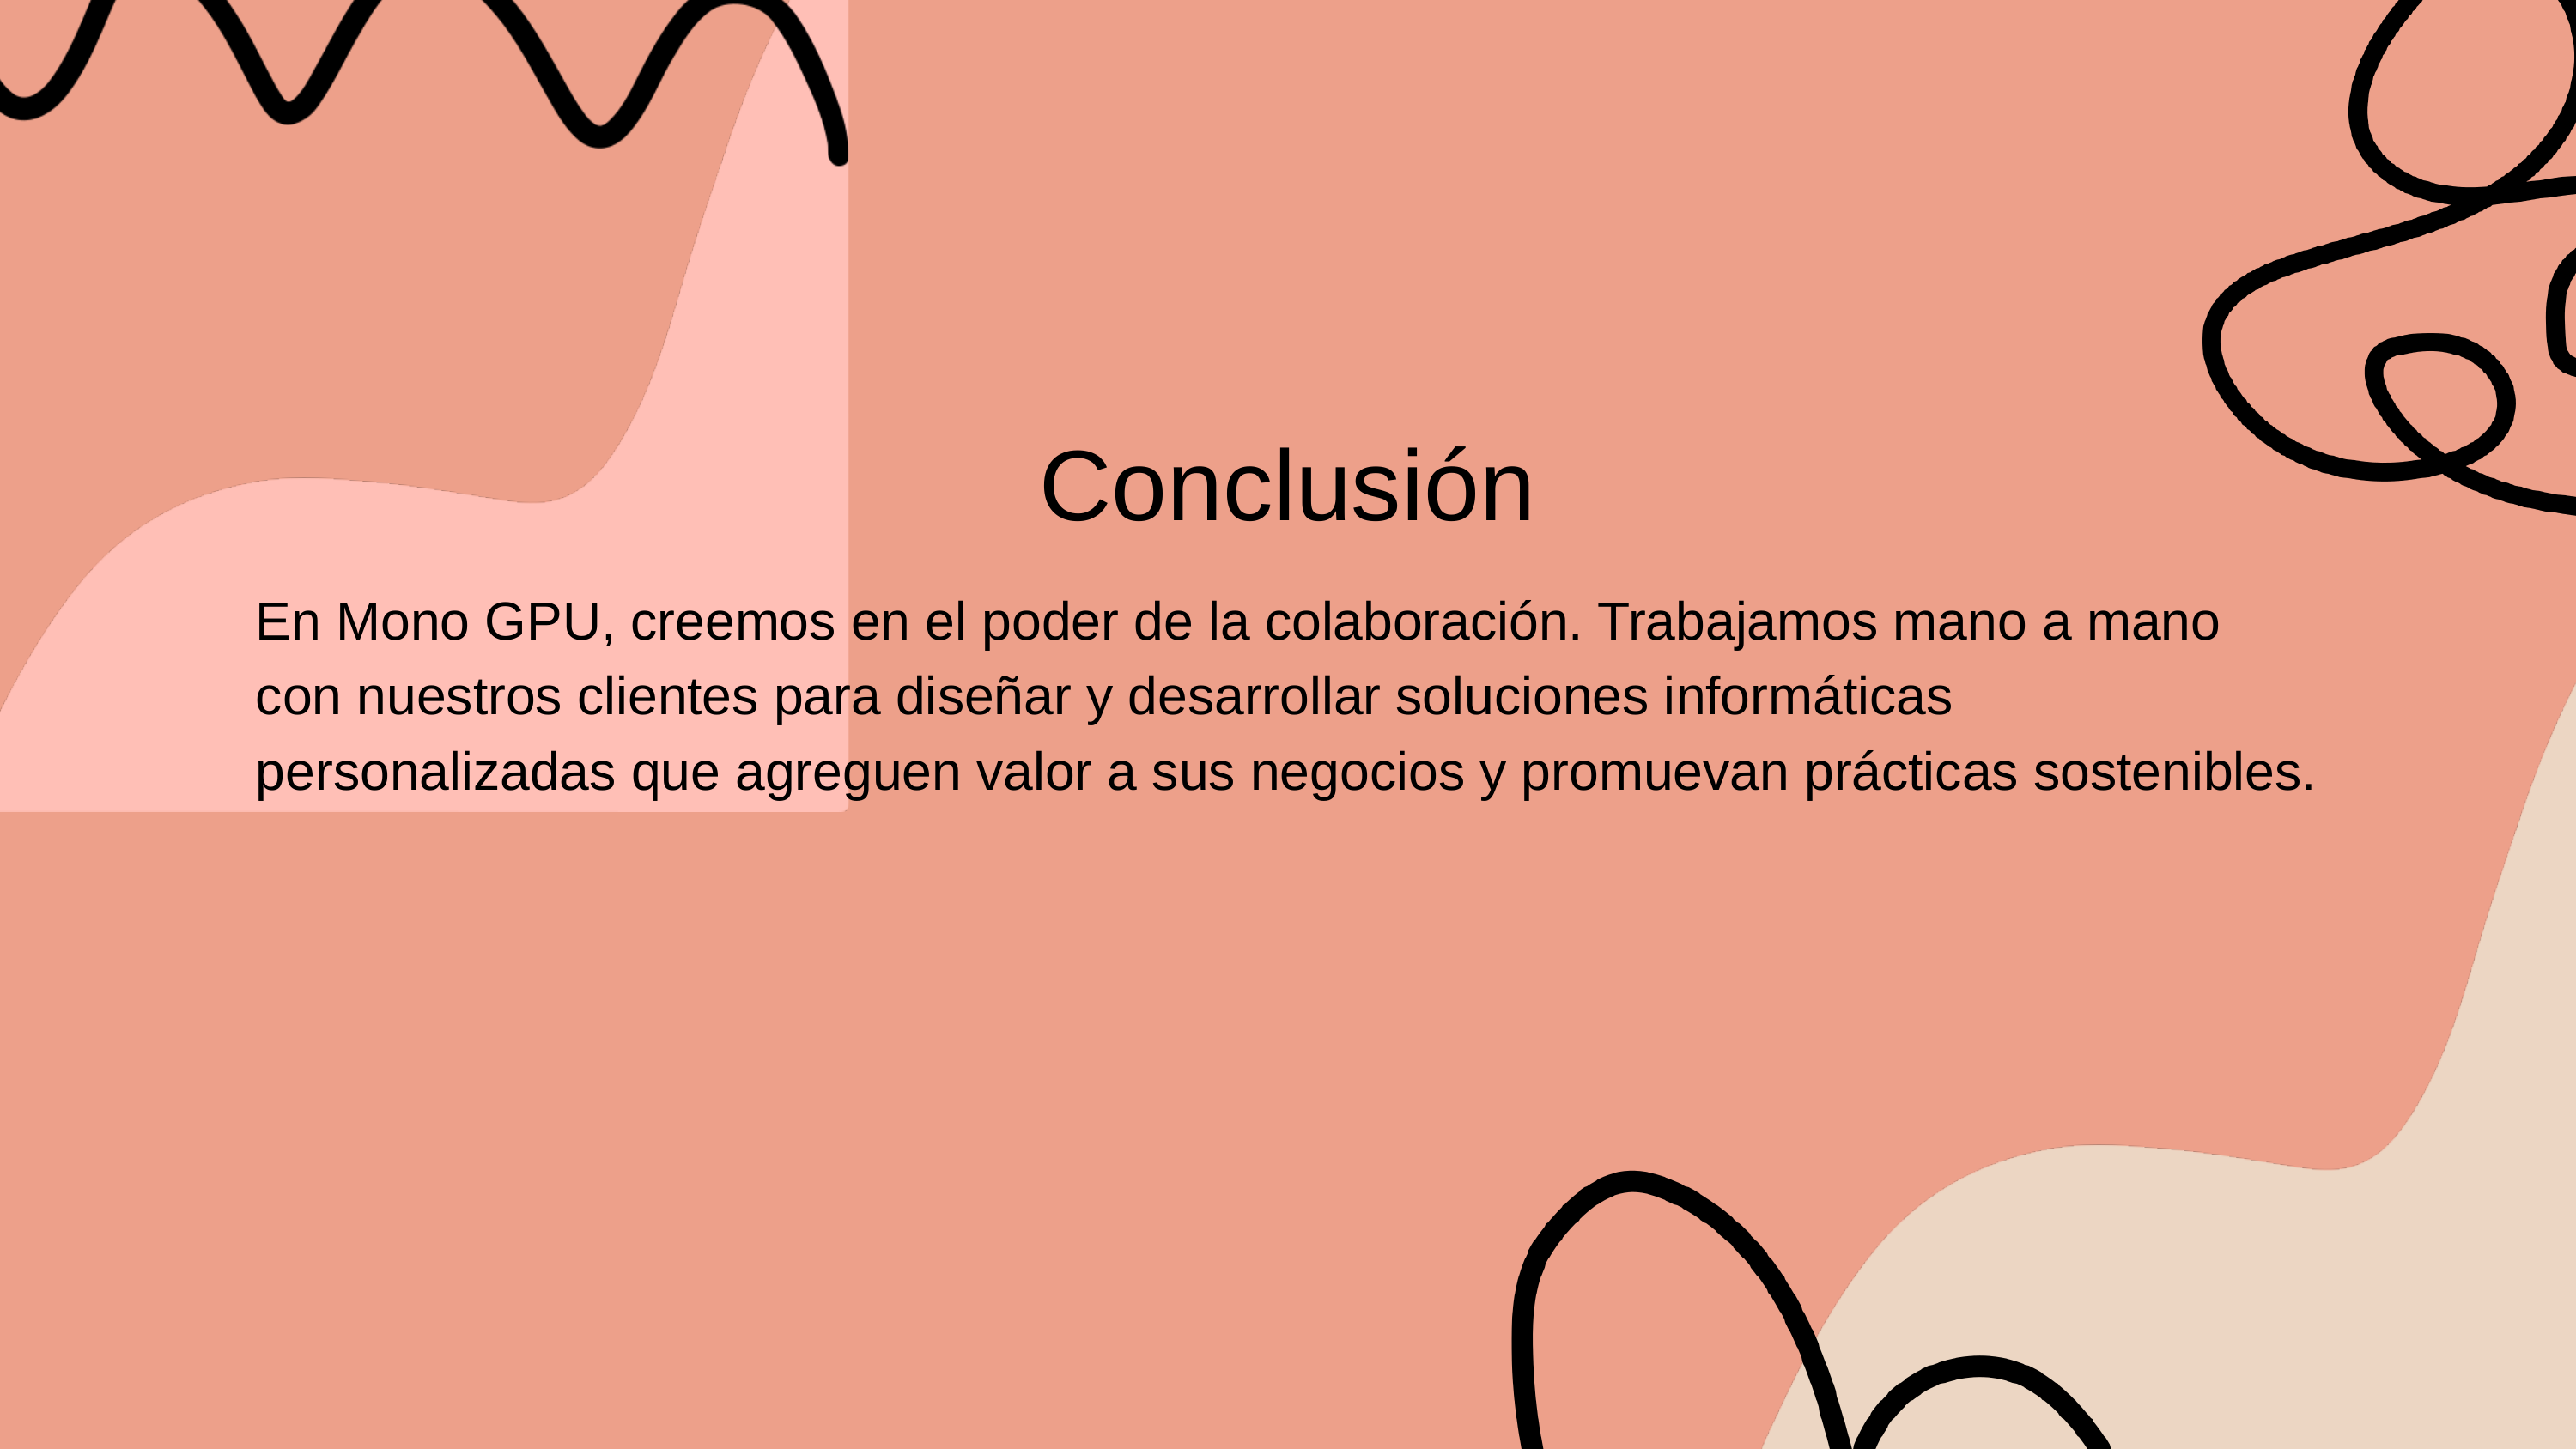

Conclusión
En Mono GPU, creemos en el poder de la colaboración. Trabajamos mano a mano con nuestros clientes para diseñar y desarrollar soluciones informáticas personalizadas que agreguen valor a sus negocios y promuevan prácticas sostenibles.